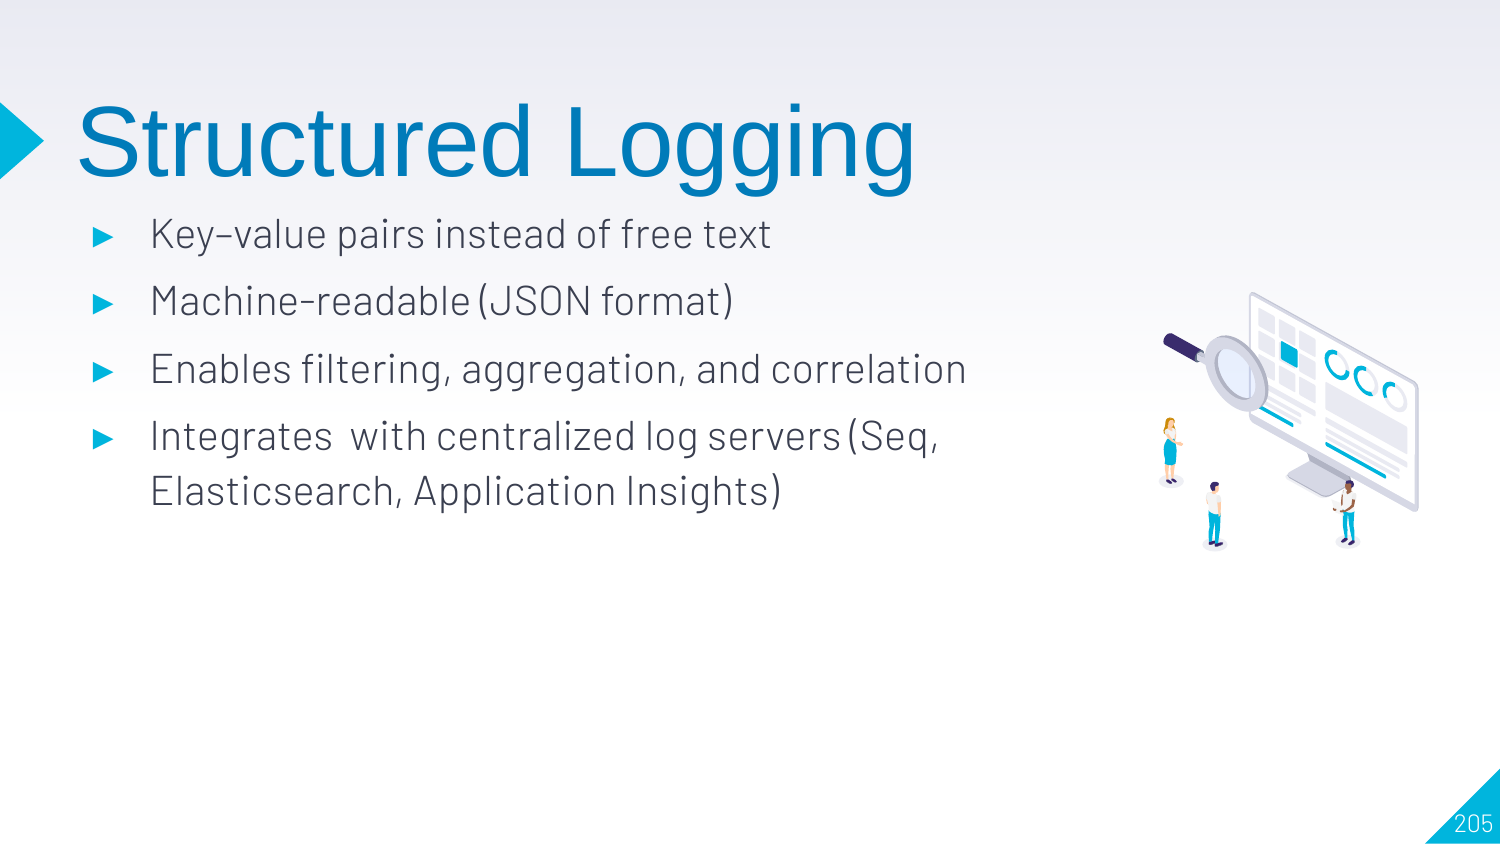

# Structured Logging
Key–value pairs instead of free text
Machine-readable (JSON format)
Enables filtering, aggregation, and correlation
Integrates  with centralized log servers (Seq, Elasticsearch, Application Insights)

205